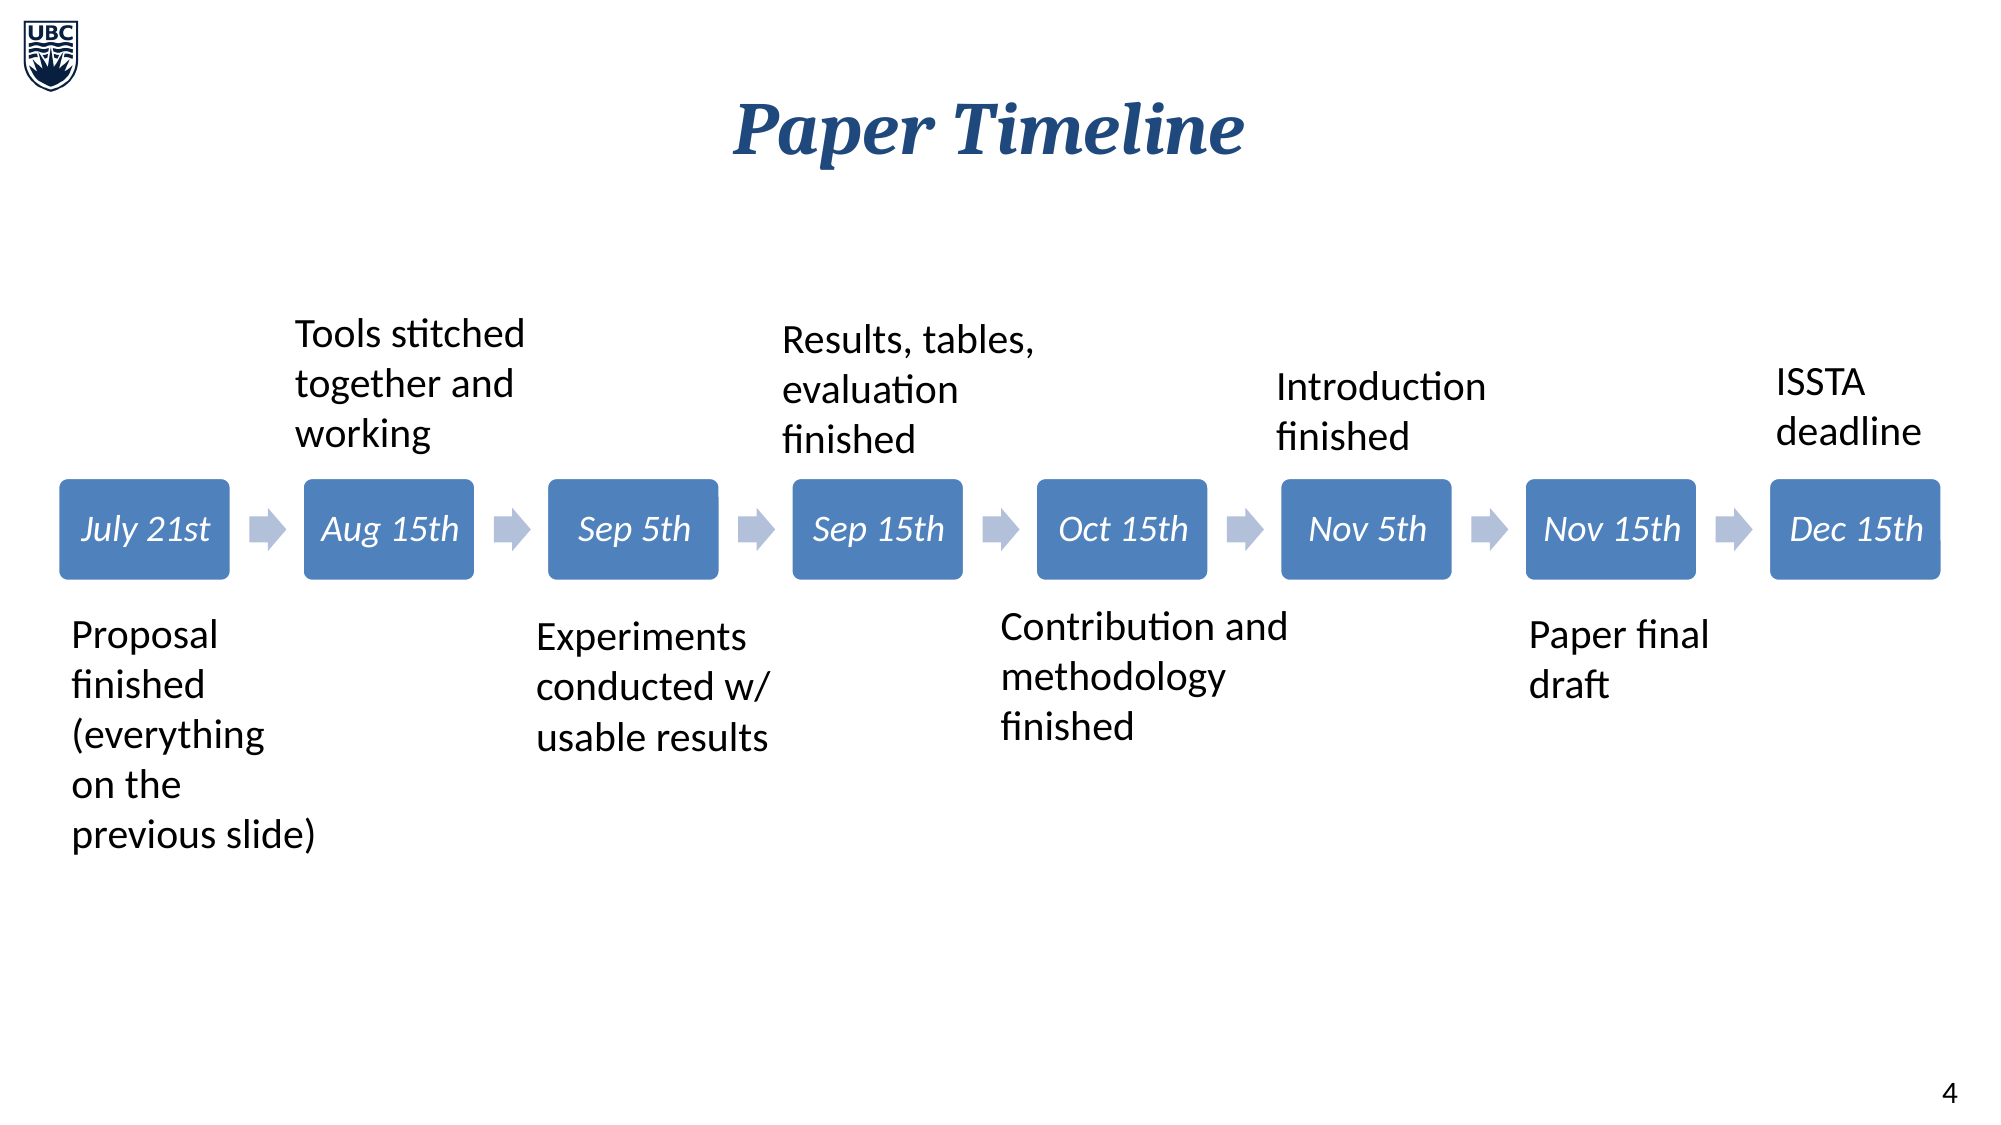

# Paper Timeline
July 21st

Aug 15th

Sep 5th

Sep 15th

Oct 15th

Nov 5th

Nov 15th

Dec 15th
Tools stitched together and working
Results, tables, evaluation finished
ISSTA deadline
Introduction finished
Contribution and methodology finished
Paper final draft
Proposal finished (everything on the previous slide)
Experiments conducted w/ usable results
4